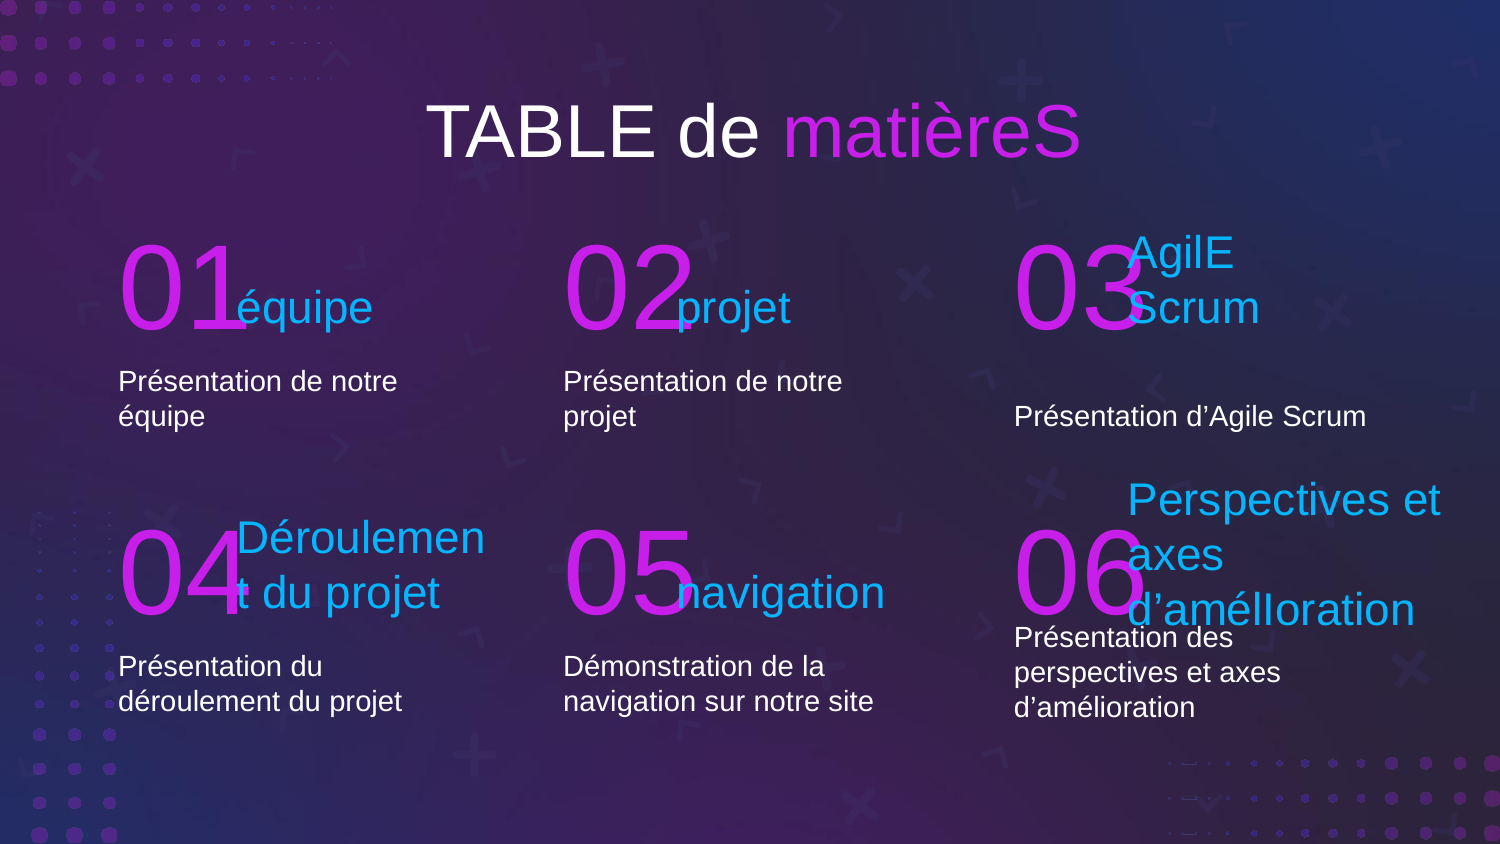

TABLE de matièreS
# 01
02
03
équipe
projet
AgilE Scrum
Présentation de notre équipe
Présentation de notre projet
Présentation d’Agile Scrum
04
05
06
Déroulement du projet
navigation
Perspectives et axes d’amélIoration
Présentation des perspectives et axes d’amélioration
Présentation du déroulement du projet
Démonstration de la navigation sur notre site